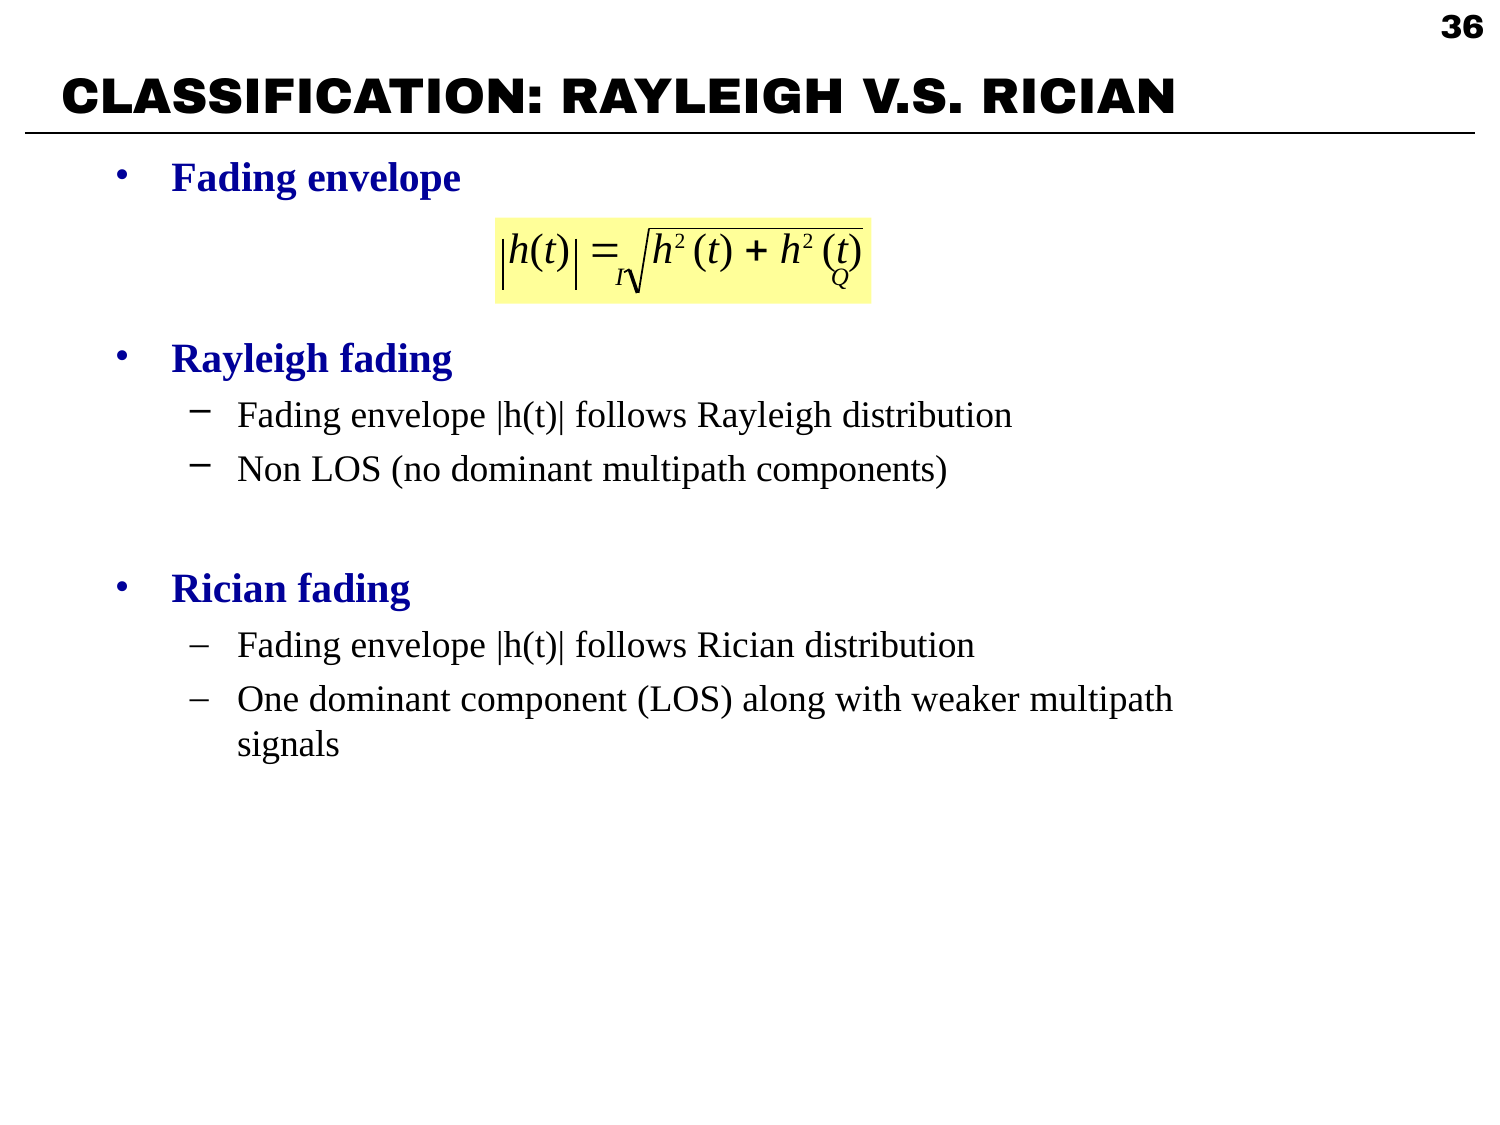

36
# CLASSIFICATION: RAYLEIGH V.S. RICIAN
Fading envelope
h(t) =	h2 (t) + h2 (t)
I	Q

Rayleigh fading
Fading envelope |h(t)| follows Rayleigh distribution
Non LOS (no dominant multipath components)

Rician fading
Fading envelope |h(t)| follows Rician distribution
One dominant component (LOS) along with weaker multipath signals